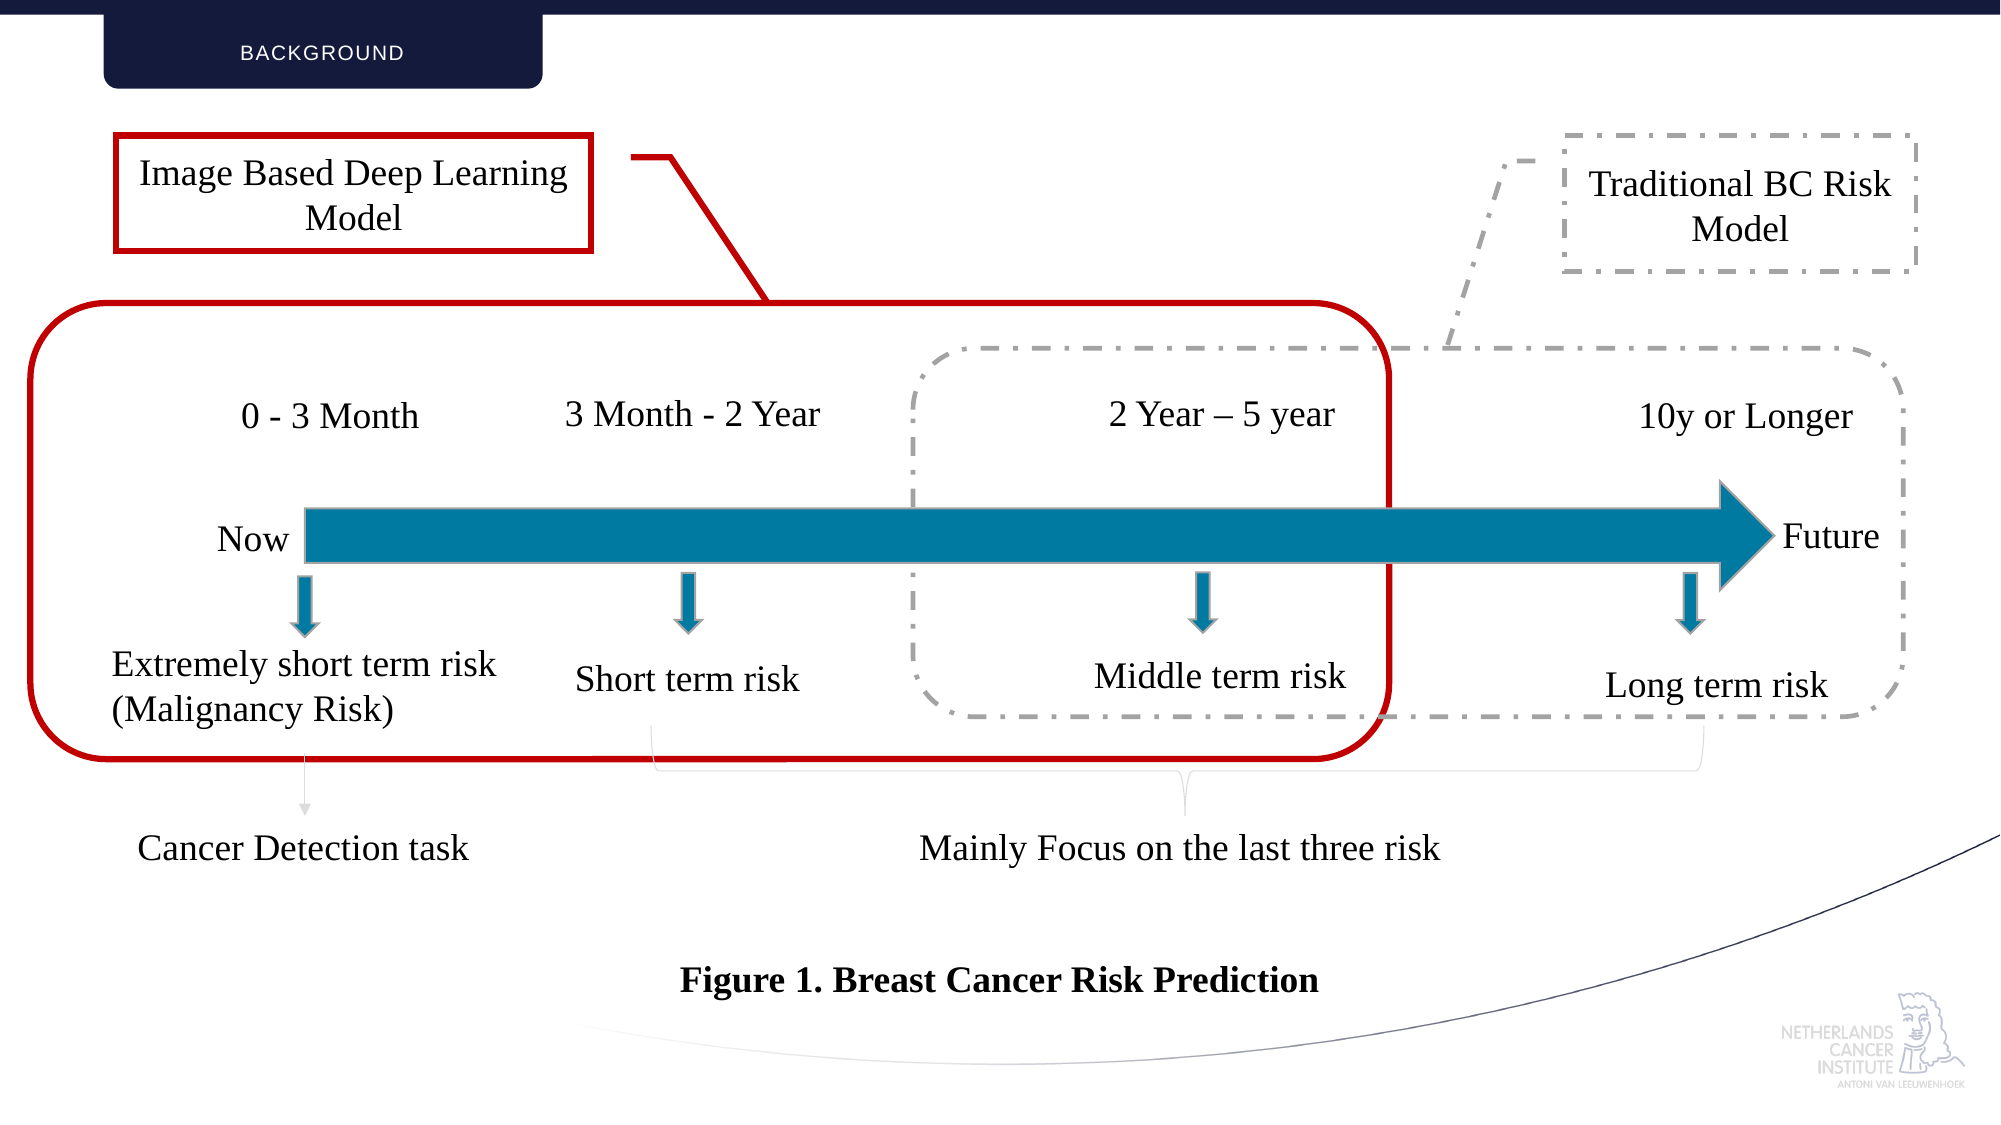

Background
Image Based Deep Learning Model

Traditional BC Risk Model

3 Month - 2 Year

Short term risk
2 Year – 5 year

Middle term risk
0 - 3 Month

Extremely short term risk
(Malignancy Risk)
10y or Longer

Long term risk

Future
Now

Mainly Focus on the last three risk
Cancer Detection task
Figure 1. Breast Cancer Risk Prediction